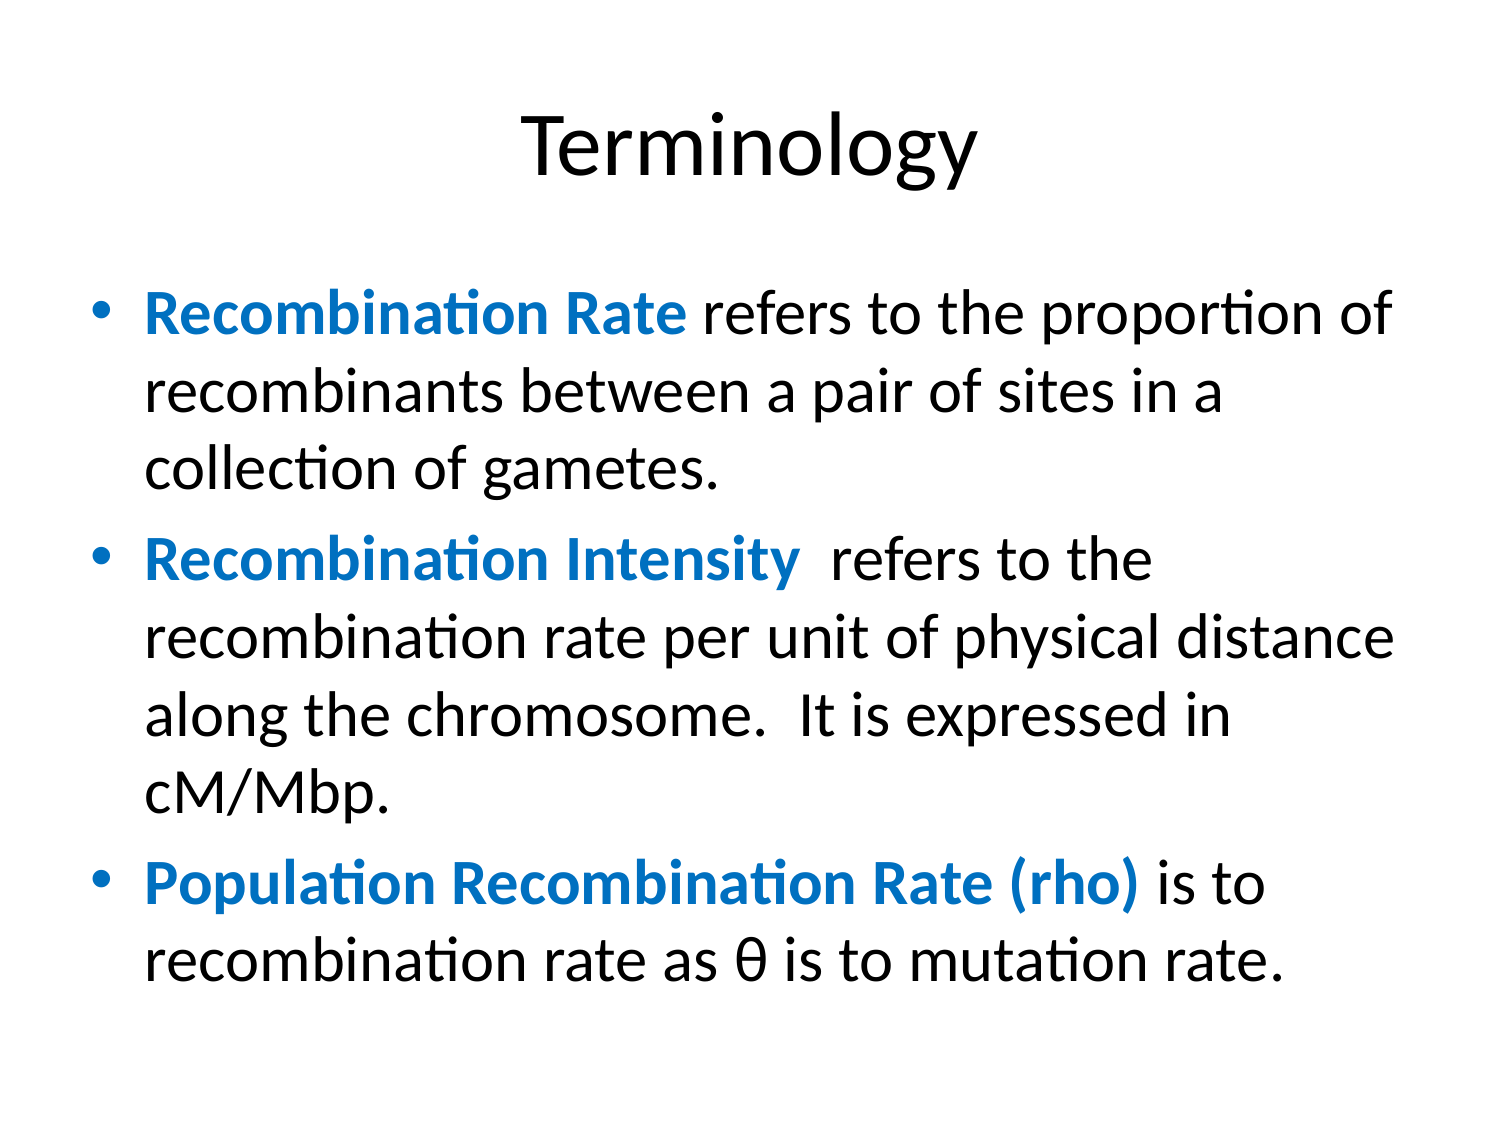

# Terminology
Recombination Rate refers to the proportion of recombinants between a pair of sites in a collection of gametes.
Recombination Intensity  refers to the recombination rate per unit of physical distance along the chromosome.  It is expressed in cM/Mbp.
Population Recombination Rate (rho) is to recombination rate as θ is to mutation rate.